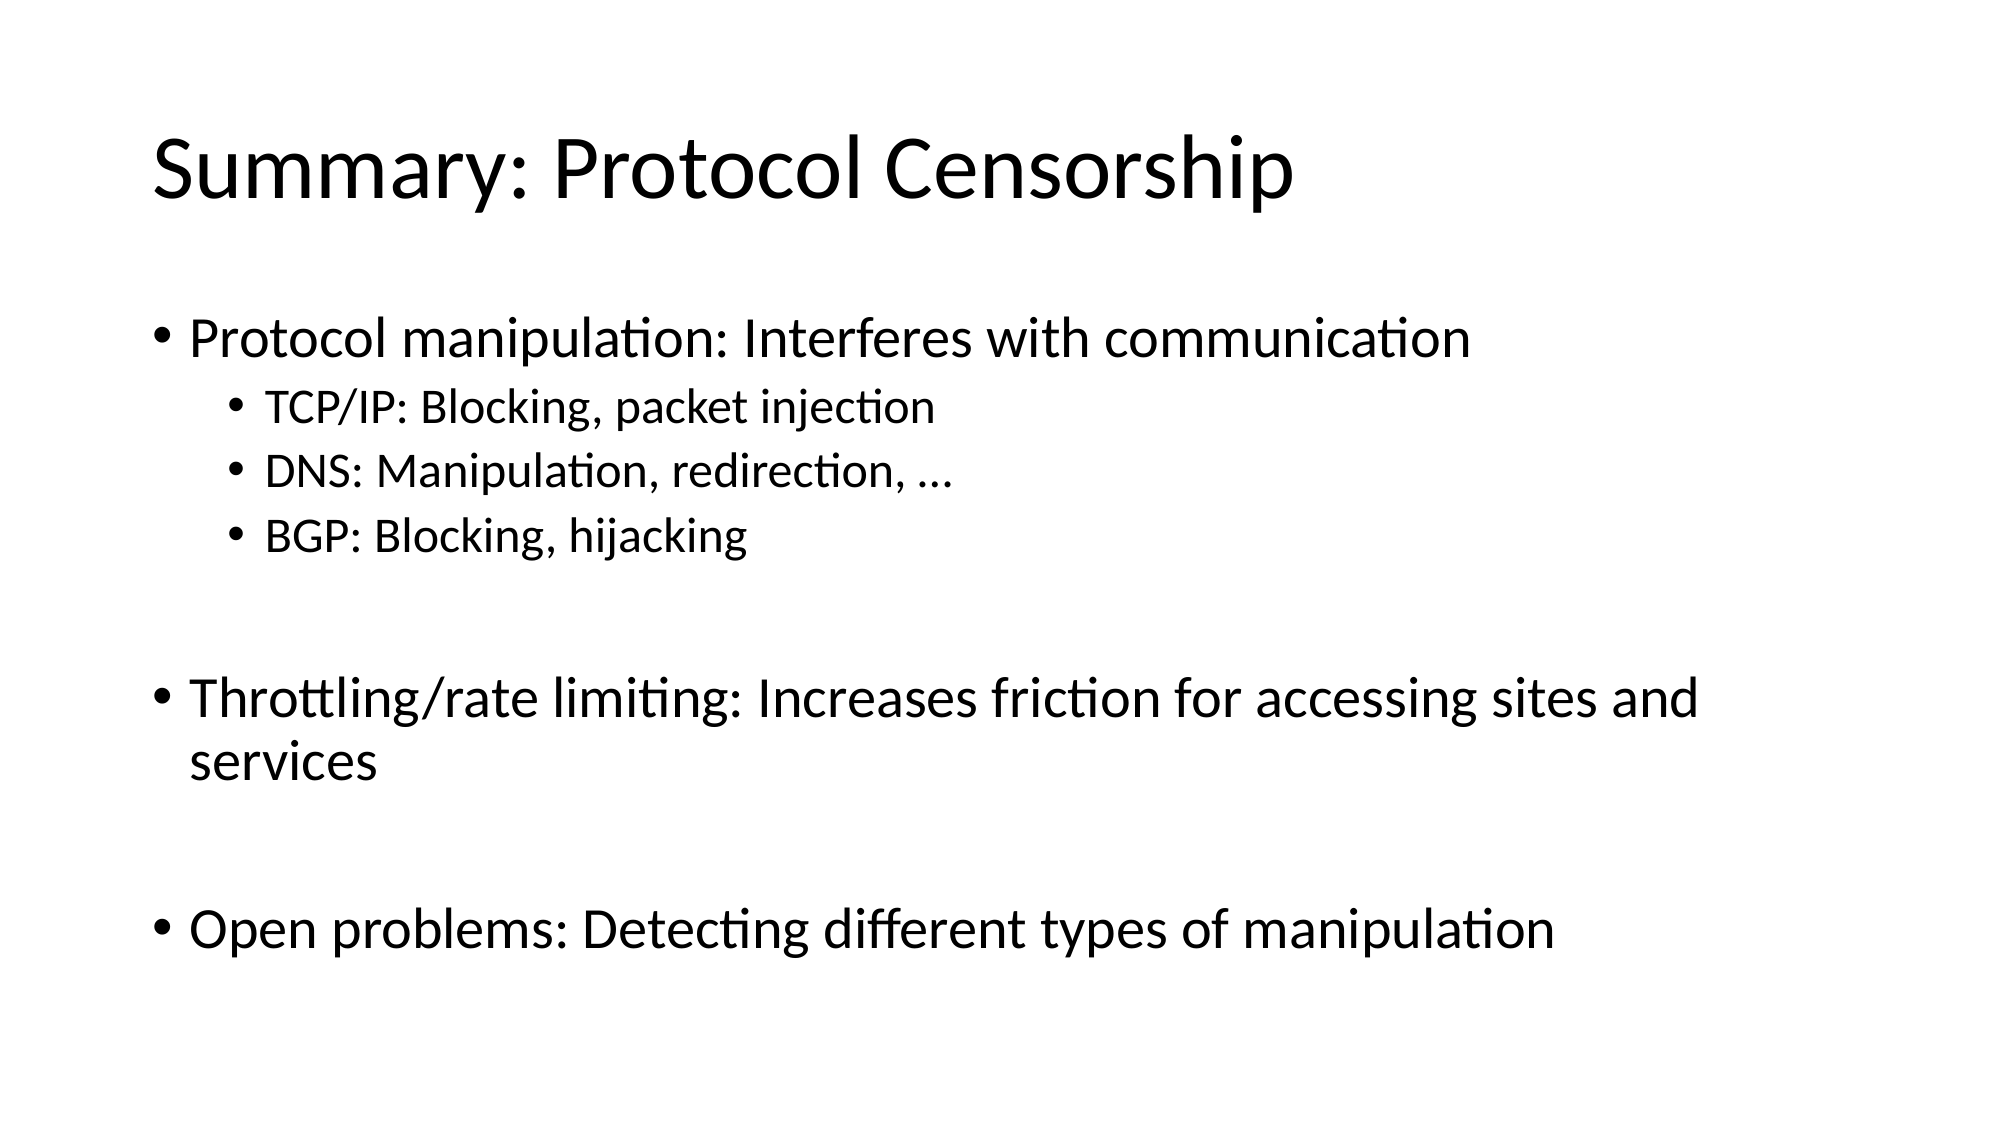

# Summary: Protocol Censorship
Protocol manipulation: Interferes with communication
TCP/IP: Blocking, packet injection
DNS: Manipulation, redirection, …
BGP: Blocking, hijacking

Throttling/rate limiting: Increases friction for accessing sites and services

Open problems: Detecting different types of manipulation